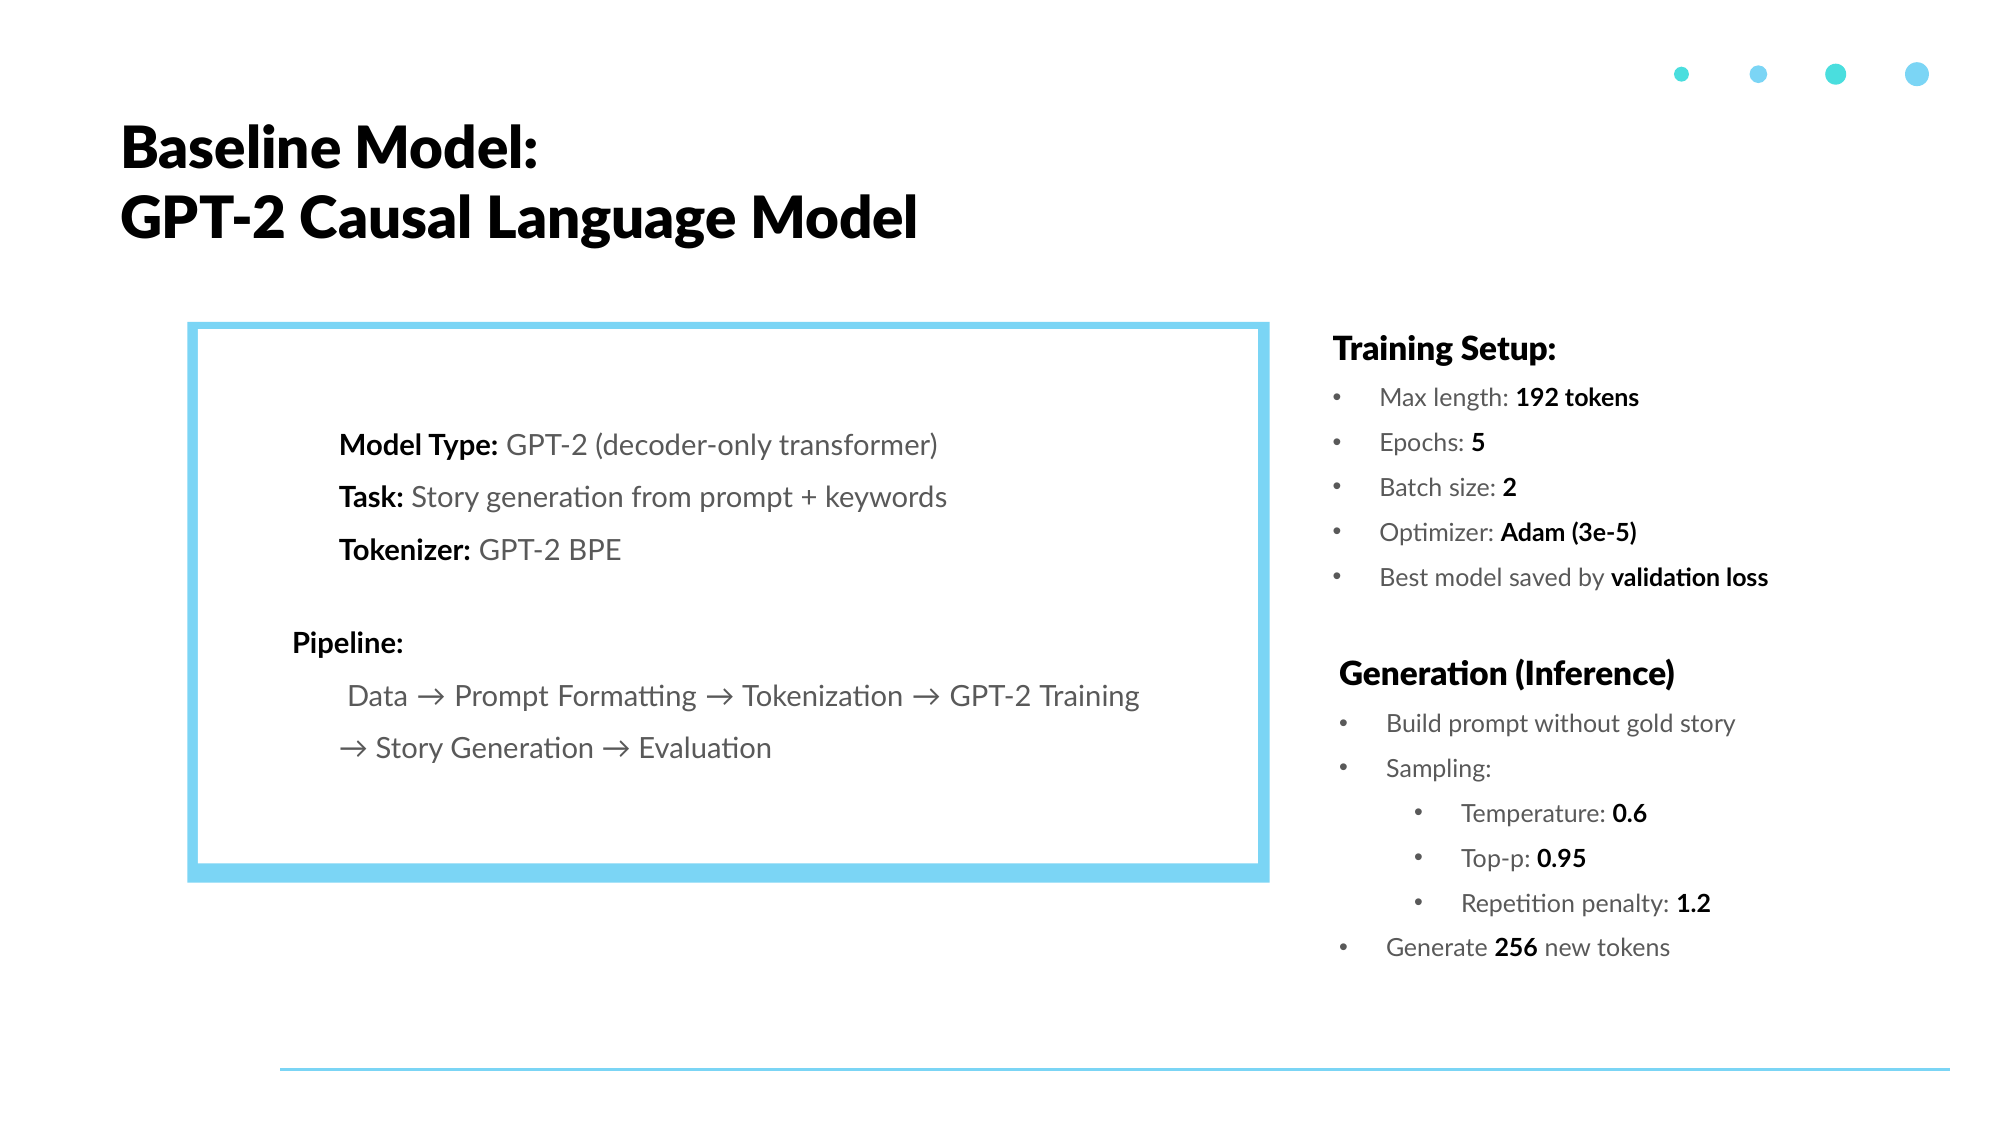

Baseline Model:
GPT-2 Causal Language Model
Training Setup:​
Max length: 192 tokens​
Epochs: 5​
Batch size: 2​
Optimizer: Adam (3e-5)​
Best model saved by validation loss

Model Type: GPT-2 (decoder-only transformer)
Task: Story generation from prompt + keywords
Tokenizer: GPT-2 BPE

Pipeline:
 Data → Prompt Formatting → Tokenization → GPT-2 Training → Story Generation → Evaluation

Generation (Inference)
Build prompt without gold story
Sampling:
Temperature: 0.6
Top-p: 0.95
Repetition penalty: 1.2
Generate 256 new tokens